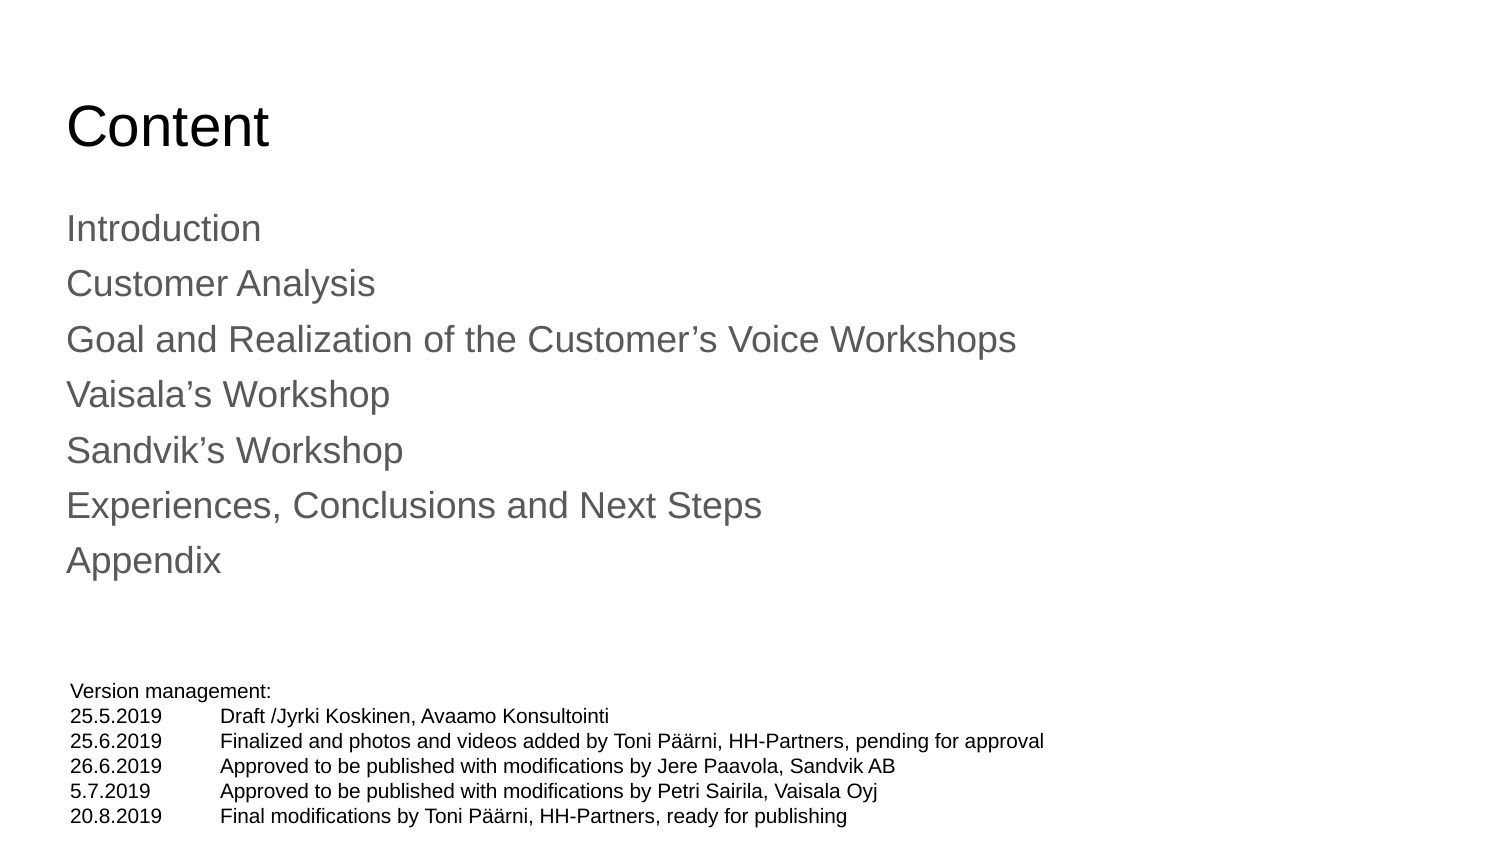

# Content
Introduction
Customer Analysis
Goal and Realization of the Customer’s Voice Workshops
Vaisala’s Workshop
Sandvik’s Workshop
Experiences, Conclusions and Next Steps
Appendix
Version management:
25.5.2019	Draft /Jyrki Koskinen, Avaamo Konsultointi
25.6.2019	Finalized and photos and videos added by Toni Päärni, HH-Partners, pending for approval
26.6.2019	Approved to be published with modifications by Jere Paavola, Sandvik AB
5.7.2019 	Approved to be published with modifications by Petri Sairila, Vaisala Oyj
20.8.2019	Final modifications by Toni Päärni, HH-Partners, ready for publishing